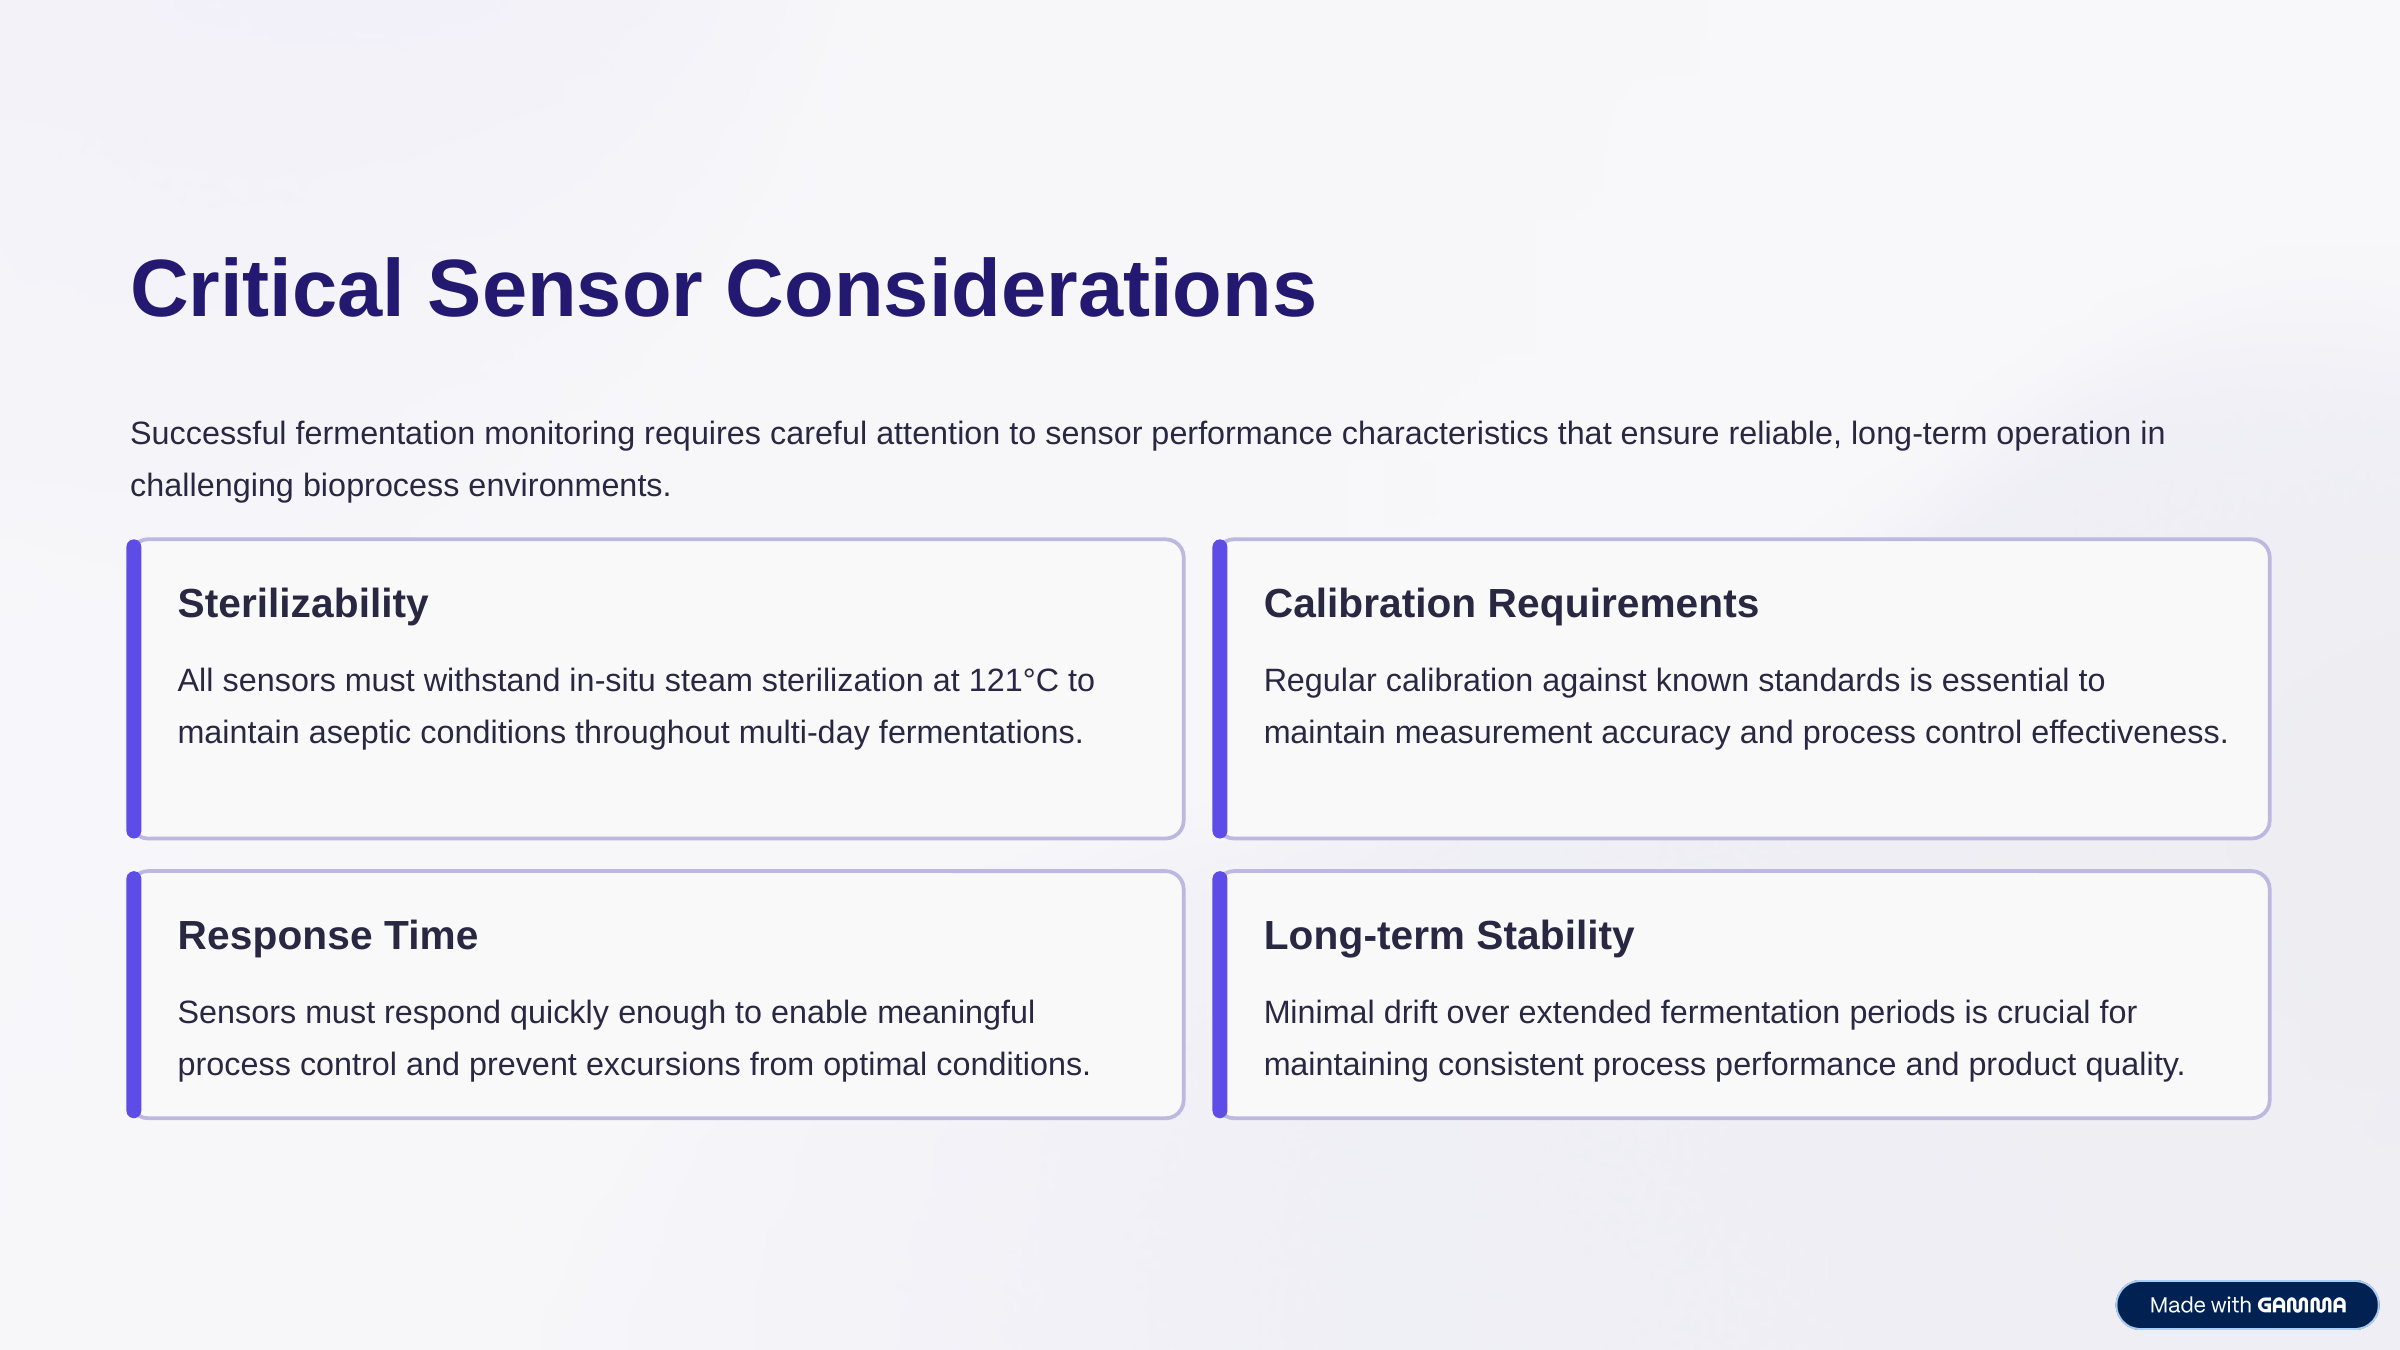

Critical Sensor Considerations
Successful fermentation monitoring requires careful attention to sensor performance characteristics that ensure reliable, long-term operation in challenging bioprocess environments.

Sterilizability
Calibration Requirements
All sensors must withstand in-situ steam sterilization at 121°C to maintain aseptic conditions throughout multi-day fermentations.
Regular calibration against known standards is essential to maintain measurement accuracy and process control effectiveness.

Response Time
Long-term Stability
Sensors must respond quickly enough to enable meaningful process control and prevent excursions from optimal conditions.
Minimal drift over extended fermentation periods is crucial for maintaining consistent process performance and product quality.